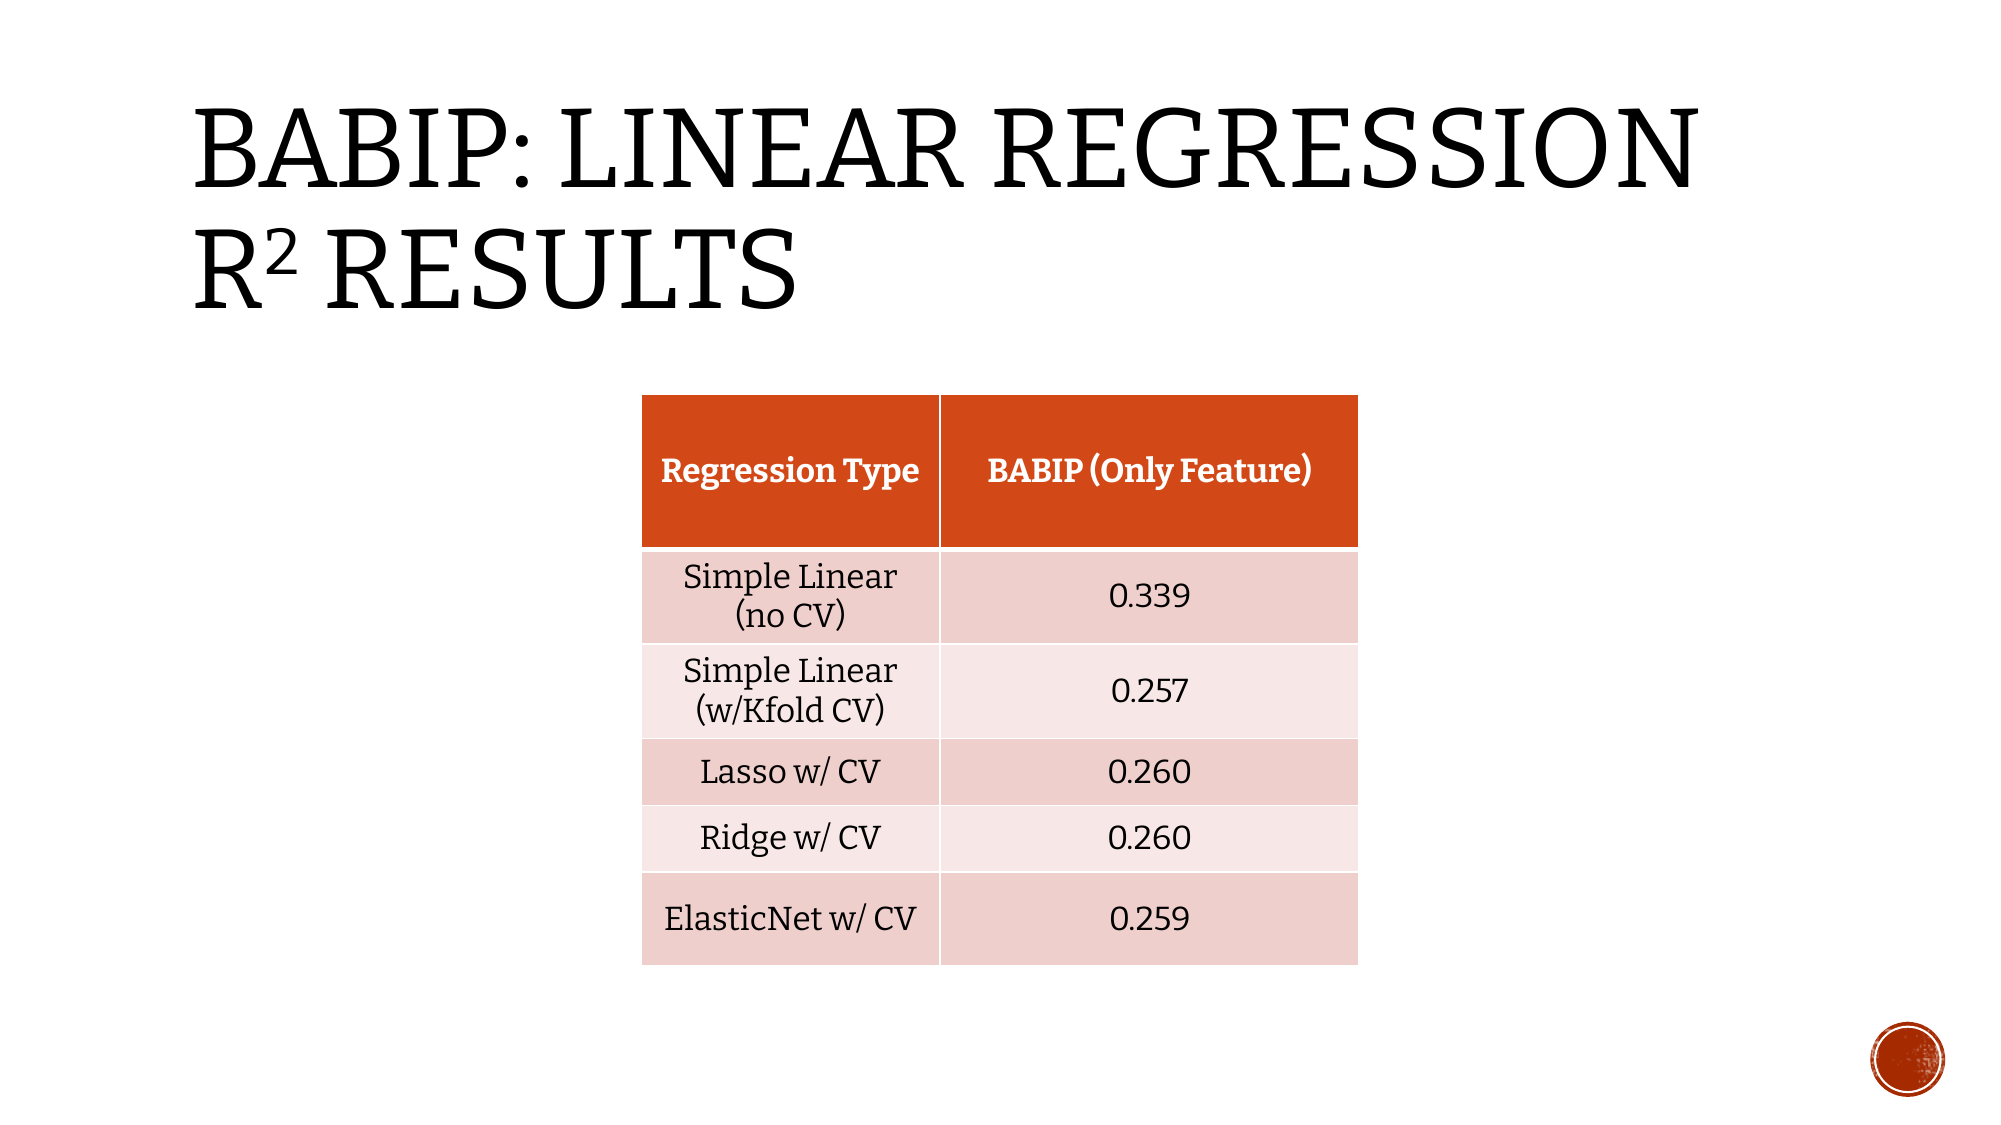

# BABIP: Linear Regression R2 Results

| Regression Type | BABIP (Only Feature) |
| --- | --- |
| Simple Linear (no CV) | 0.339 |
| Simple Linear (w/Kfold CV) | 0.257 |
| Lasso w/ CV | 0.260 |
| Ridge w/ CV | 0.260 |
| ElasticNet w/ CV | 0.259 |